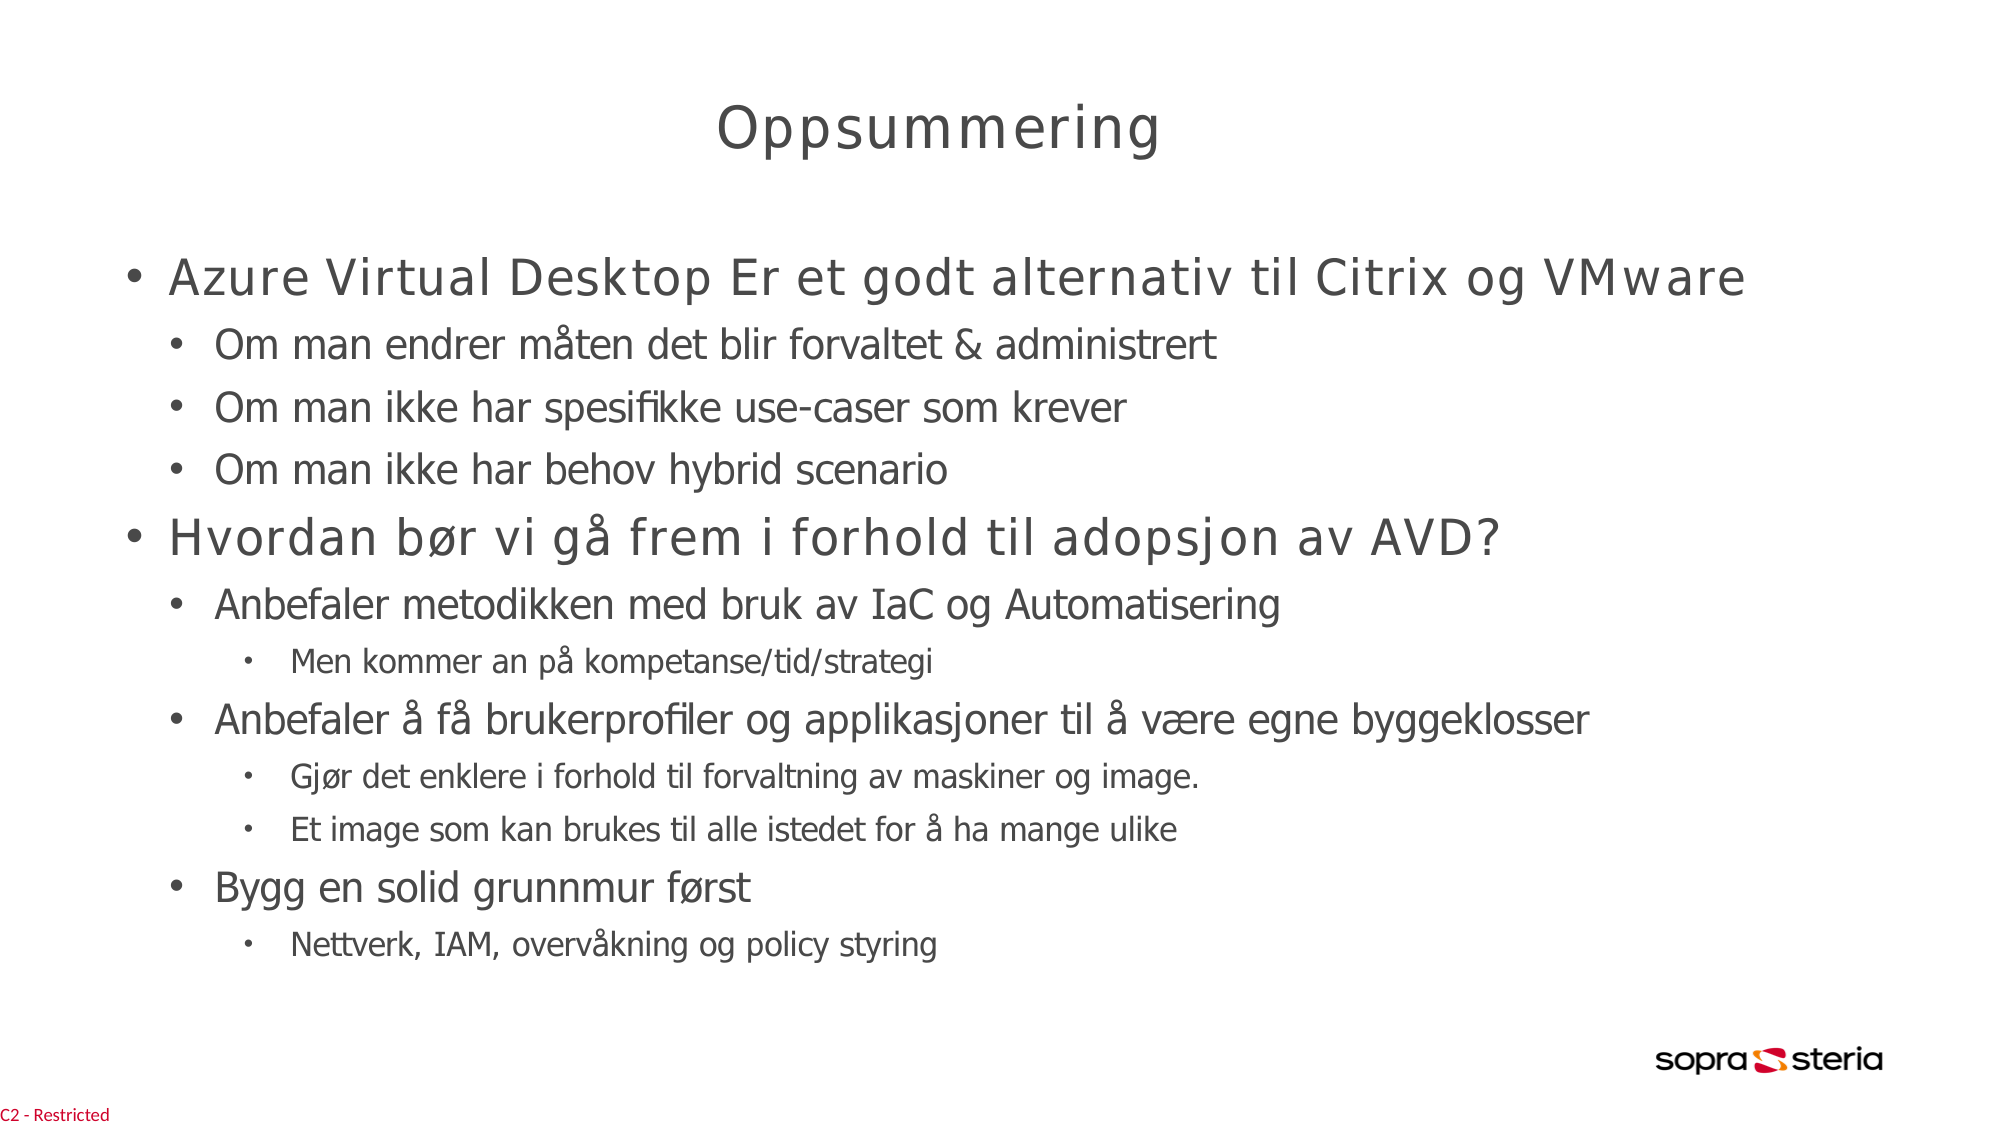

# Oppsummering
Azure Virtual Desktop Er et godt alternativ til Citrix og VMware
Om man endrer måten det blir forvaltet & administrert
Om man ikke har spesifikke use-caser som krever
Om man ikke har behov hybrid scenario
Hvordan bør vi gå frem i forhold til adopsjon av AVD?
Anbefaler metodikken med bruk av IaC og Automatisering
Men kommer an på kompetanse/tid/strategi
Anbefaler å få brukerprofiler og applikasjoner til å være egne byggeklosser
Gjør det enklere i forhold til forvaltning av maskiner og image.
Et image som kan brukes til alle istedet for å ha mange ulike
Bygg en solid grunnmur først
Nettverk, IAM, overvåkning og policy styring